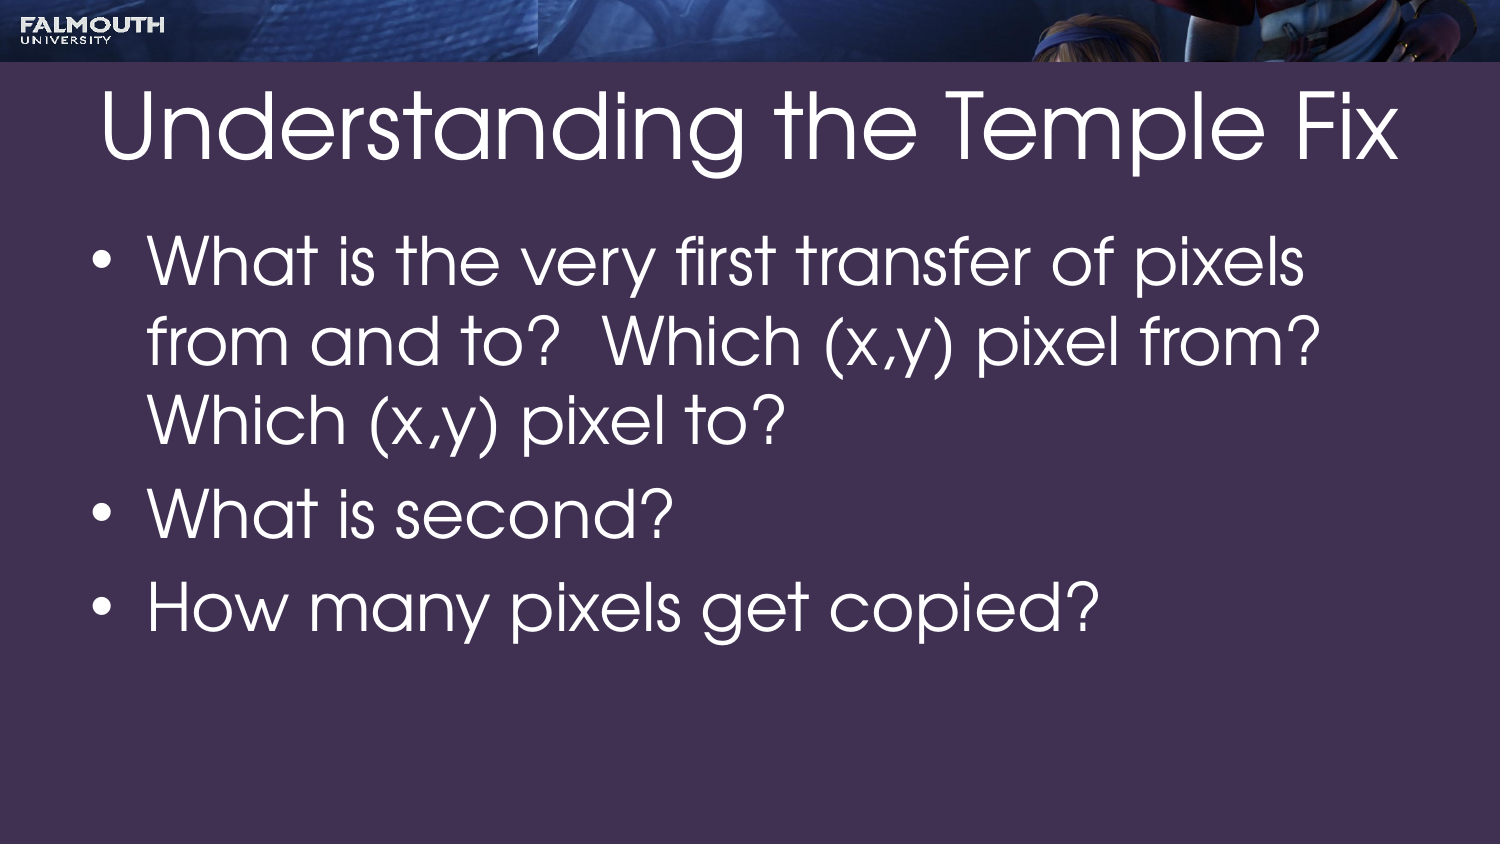

# Understanding the Temple Fix
What is the very first transfer of pixels from and to?  Which (x,y) pixel from? Which (x,y) pixel to?
What is second?
How many pixels get copied?